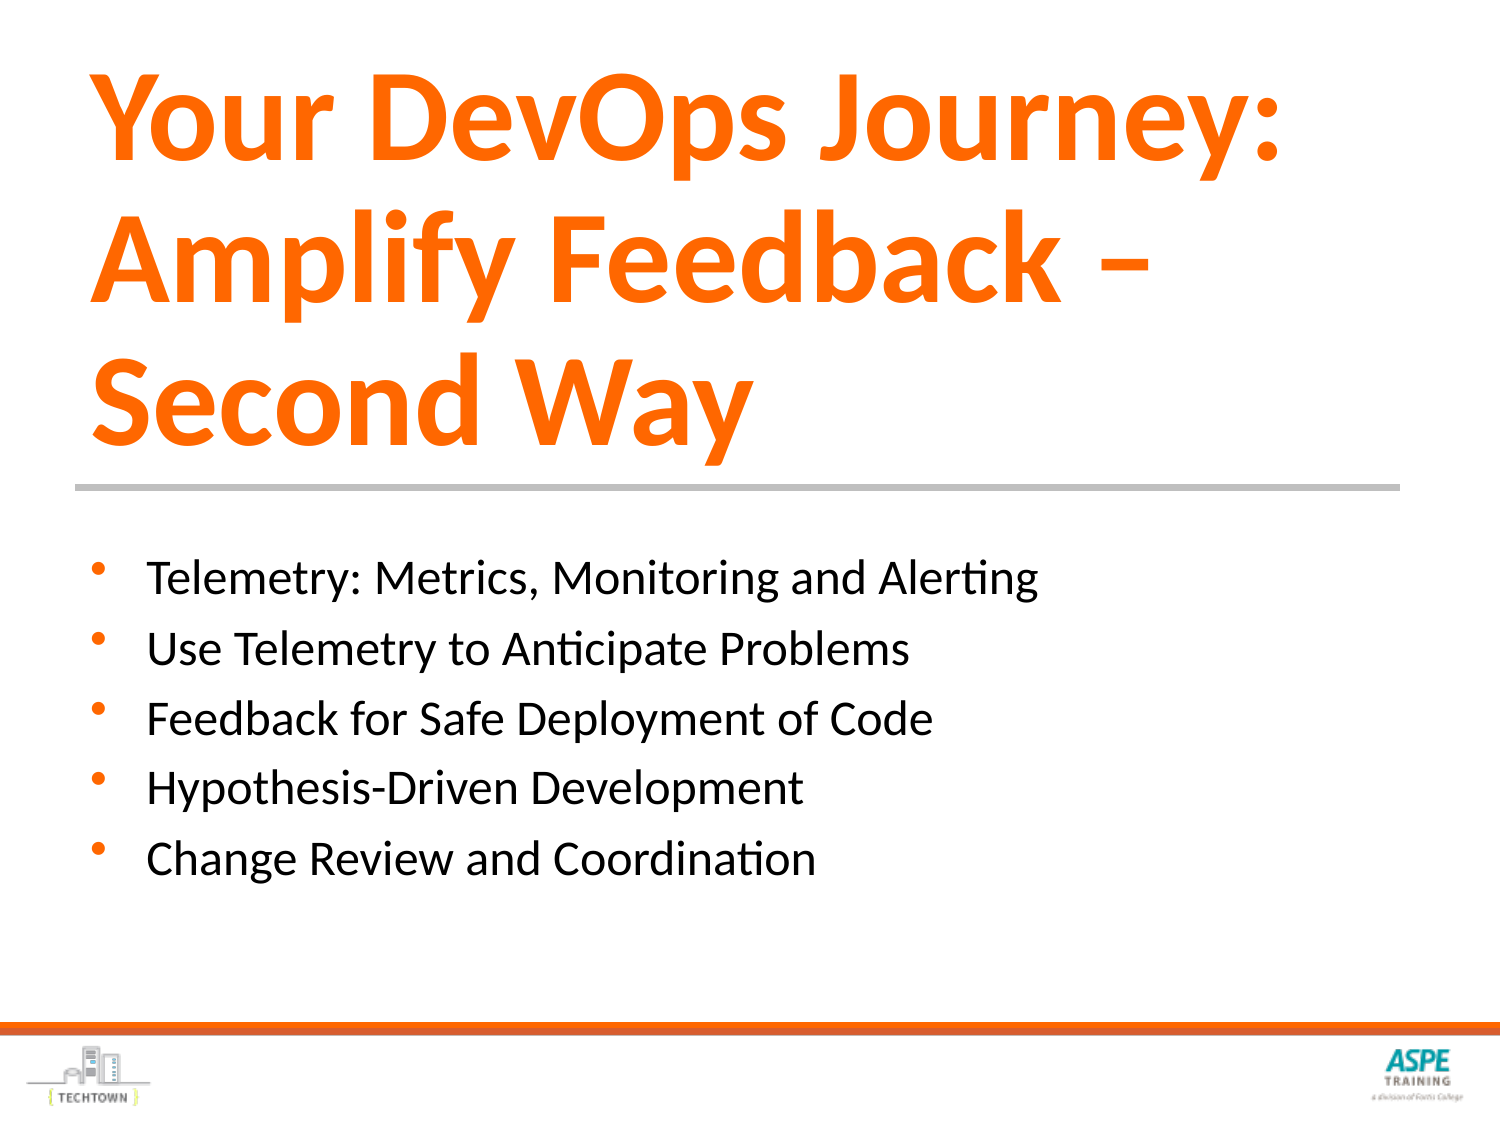

# Your DevOps Journey: Amplify Feedback – Second Way
Telemetry: Metrics, Monitoring and Alerting
Use Telemetry to Anticipate Problems
Feedback for Safe Deployment of Code
Hypothesis-Driven Development
Change Review and Coordination